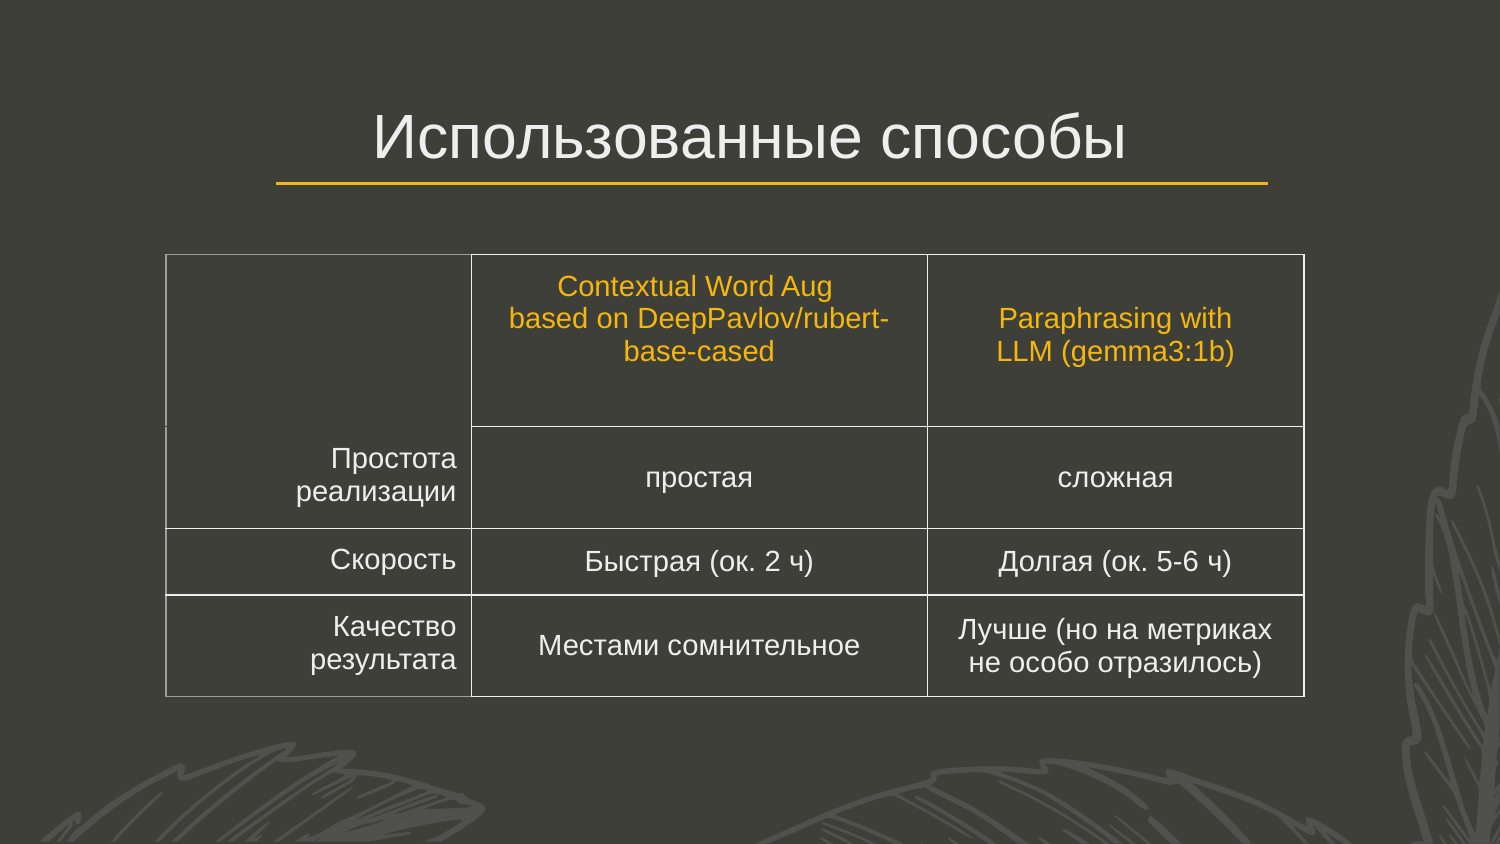

# Использованные способы
|  | Contextual Word Aug based on DeepPavlov/rubert-base-cased | Paraphrasing with LLM (gemma3:1b) |
| --- | --- | --- |
| Простота реализации | простая | сложная |
| Скорость | Быстрая (ок. 2 ч) | Долгая (ок. 5-6 ч) |
| Качество результата | Местами сомнительное | Лучше (но на метриках не особо отразилось) |